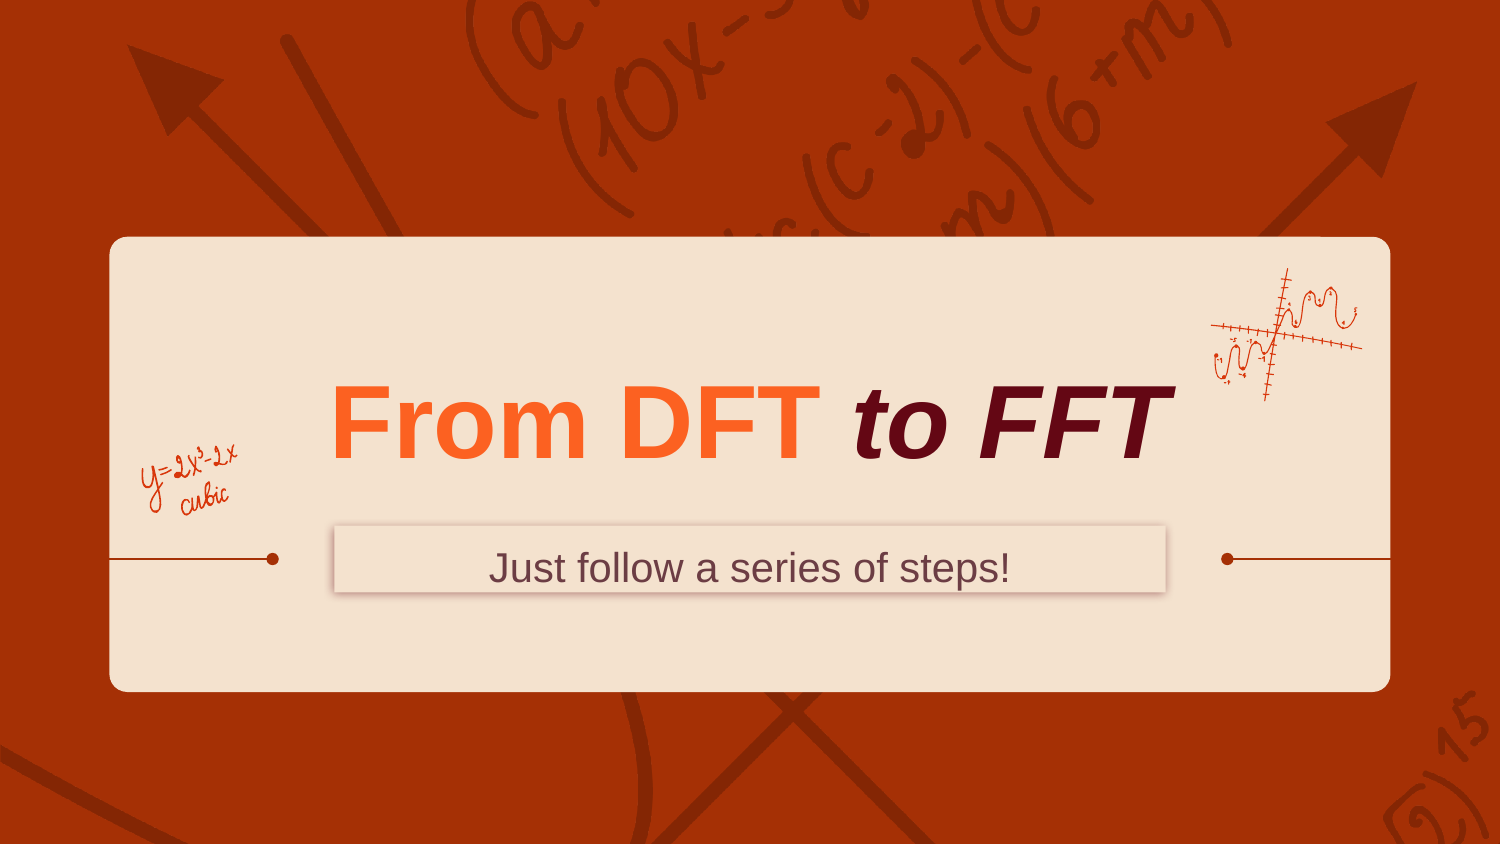

# From DFT to FFT

Just follow a series of steps!